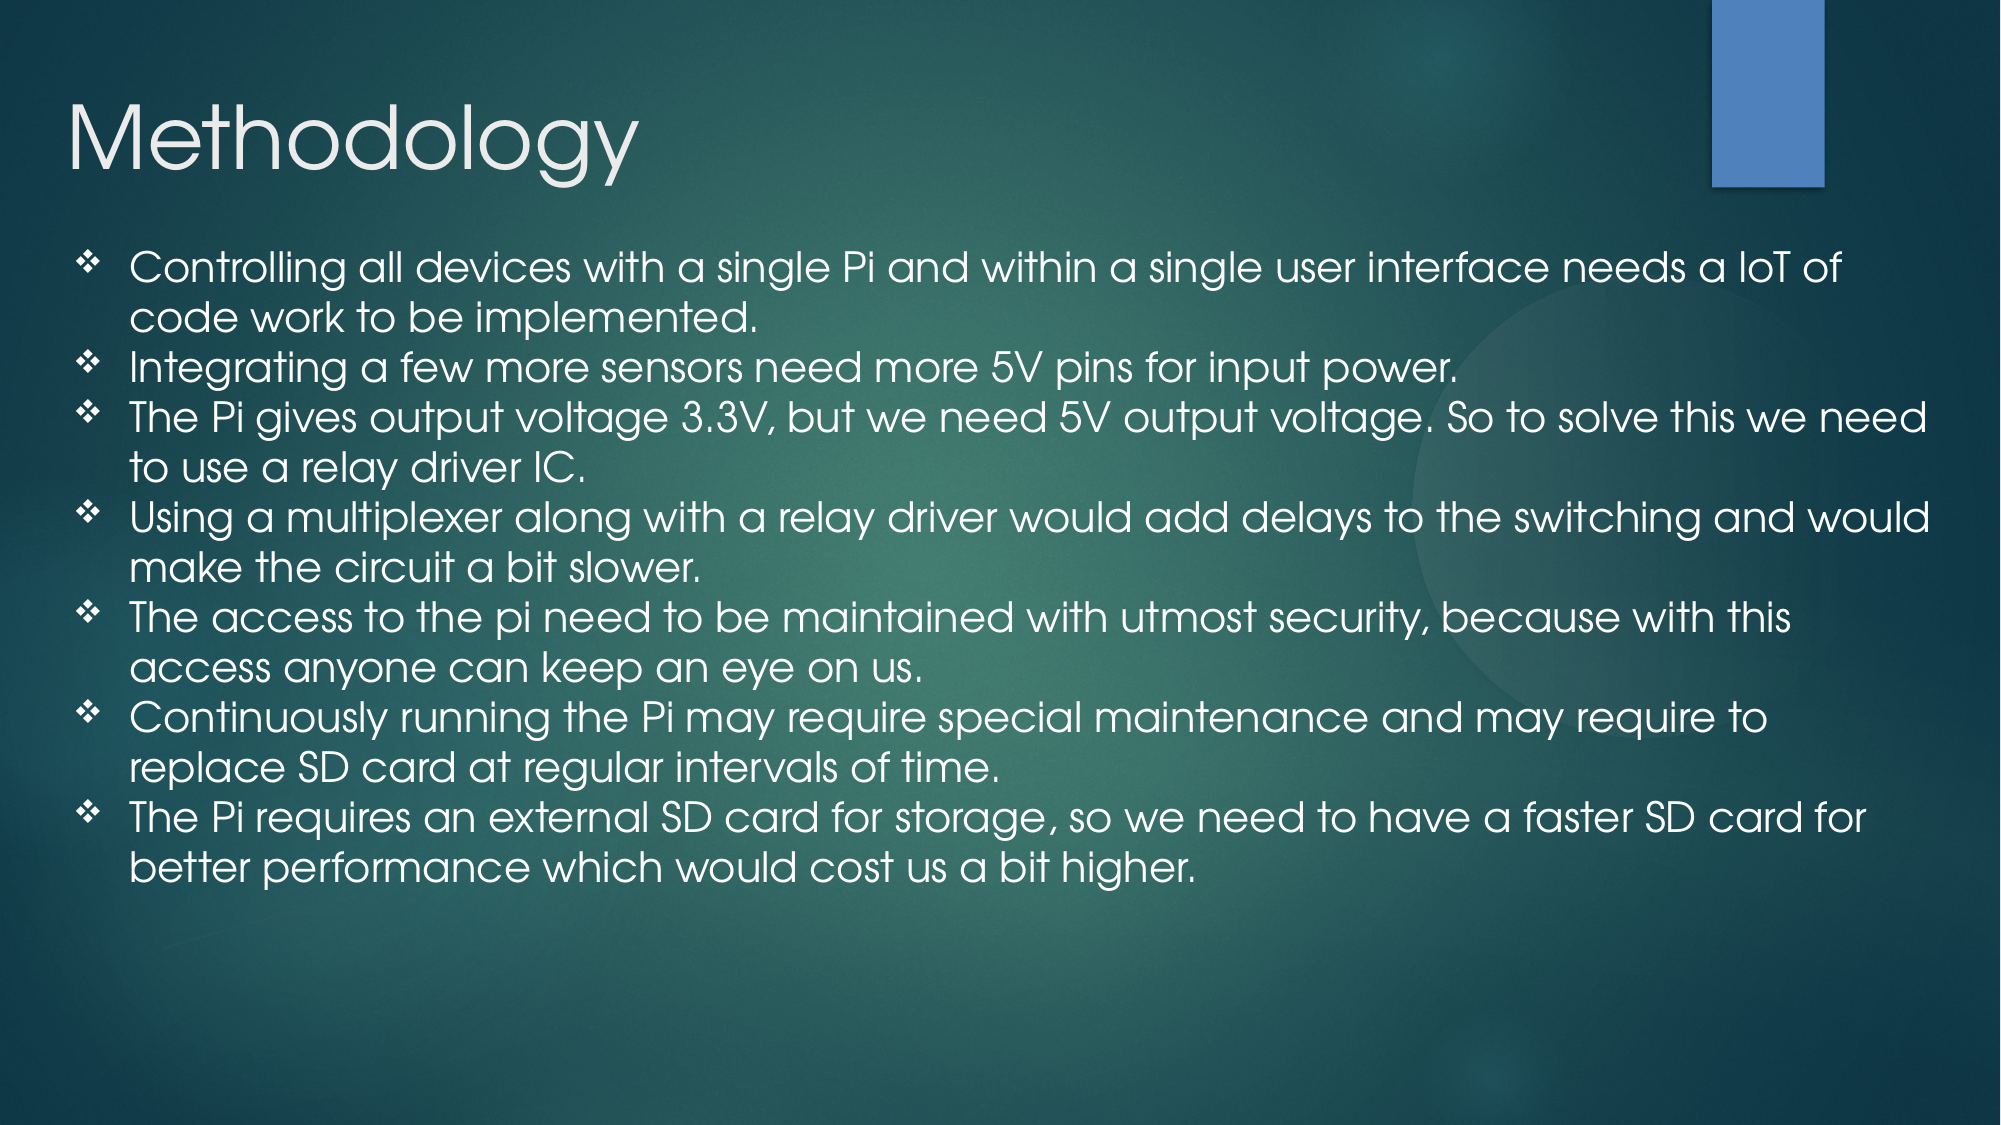

Methodology
Controlling all devices with a single Pi and within a single user interface needs a IoT of code work to be implemented.
Integrating a few more sensors need more 5V pins for input power.
The Pi gives output voltage 3.3V, but we need 5V output voltage. So to solve this we need to use a relay driver IC.
Using a multiplexer along with a relay driver would add delays to the switching and would make the circuit a bit slower.
The access to the pi need to be maintained with utmost security, because with this access anyone can keep an eye on us.
Continuously running the Pi may require special maintenance and may require to replace SD card at regular intervals of time.
The Pi requires an external SD card for storage, so we need to have a faster SD card for better performance which would cost us a bit higher.